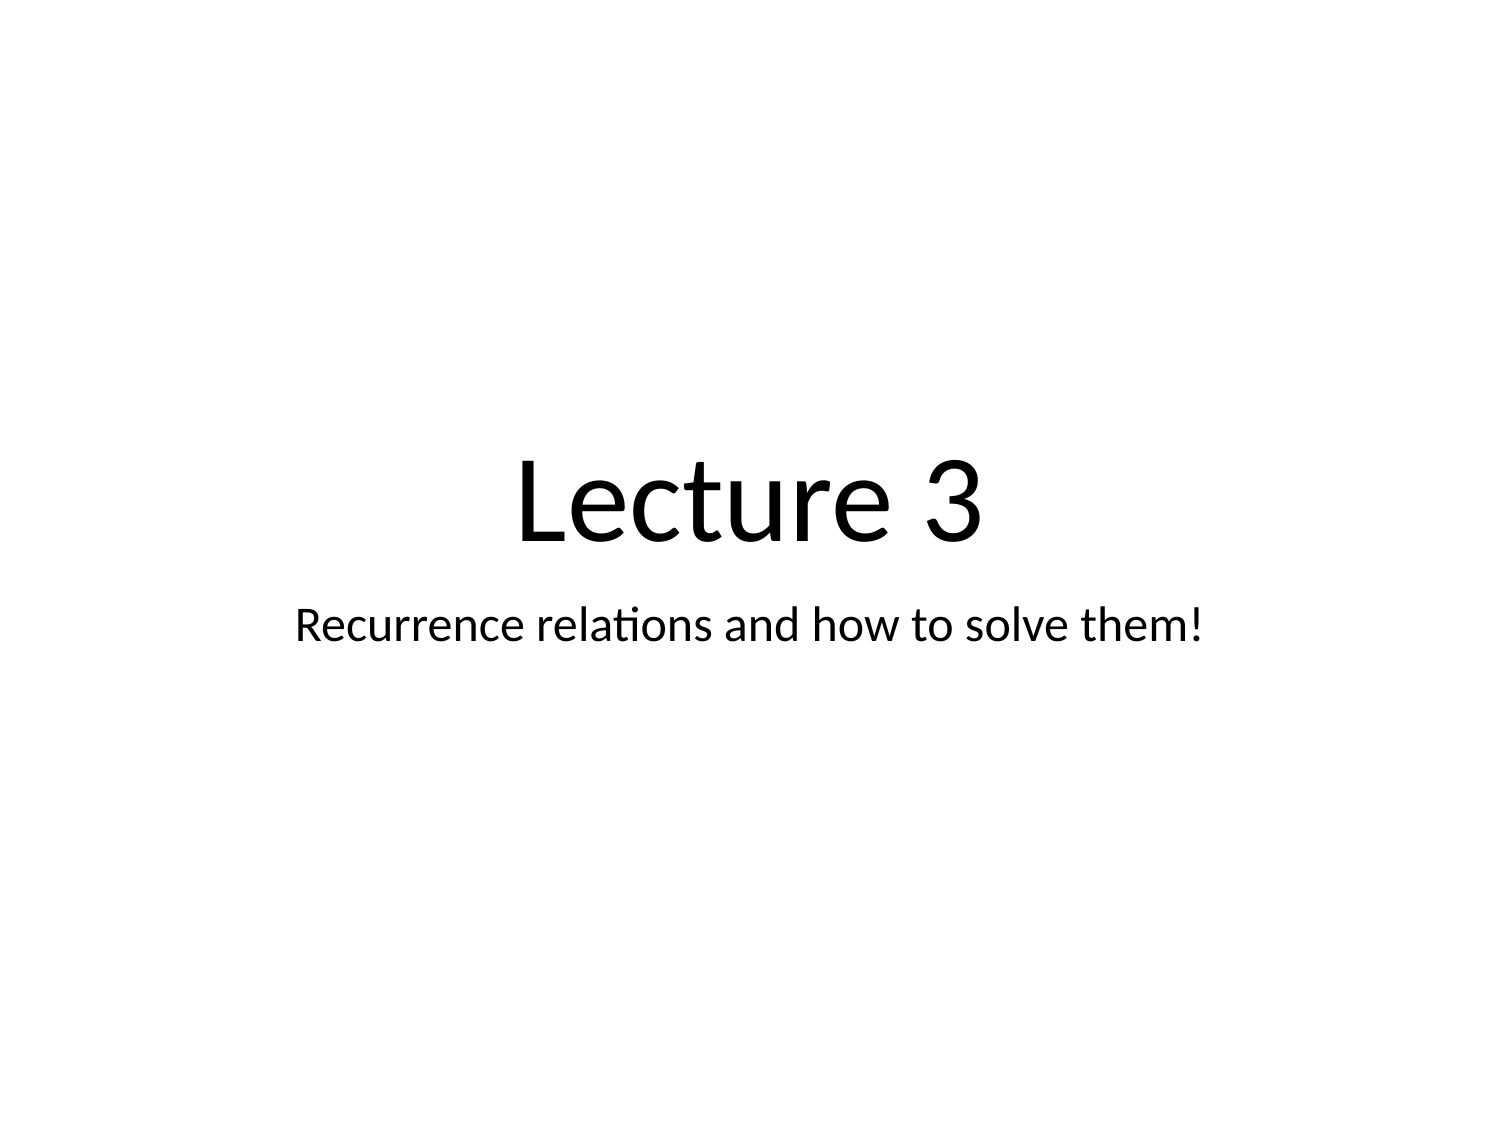

# Lecture 3
Recurrence relations and how to solve them!